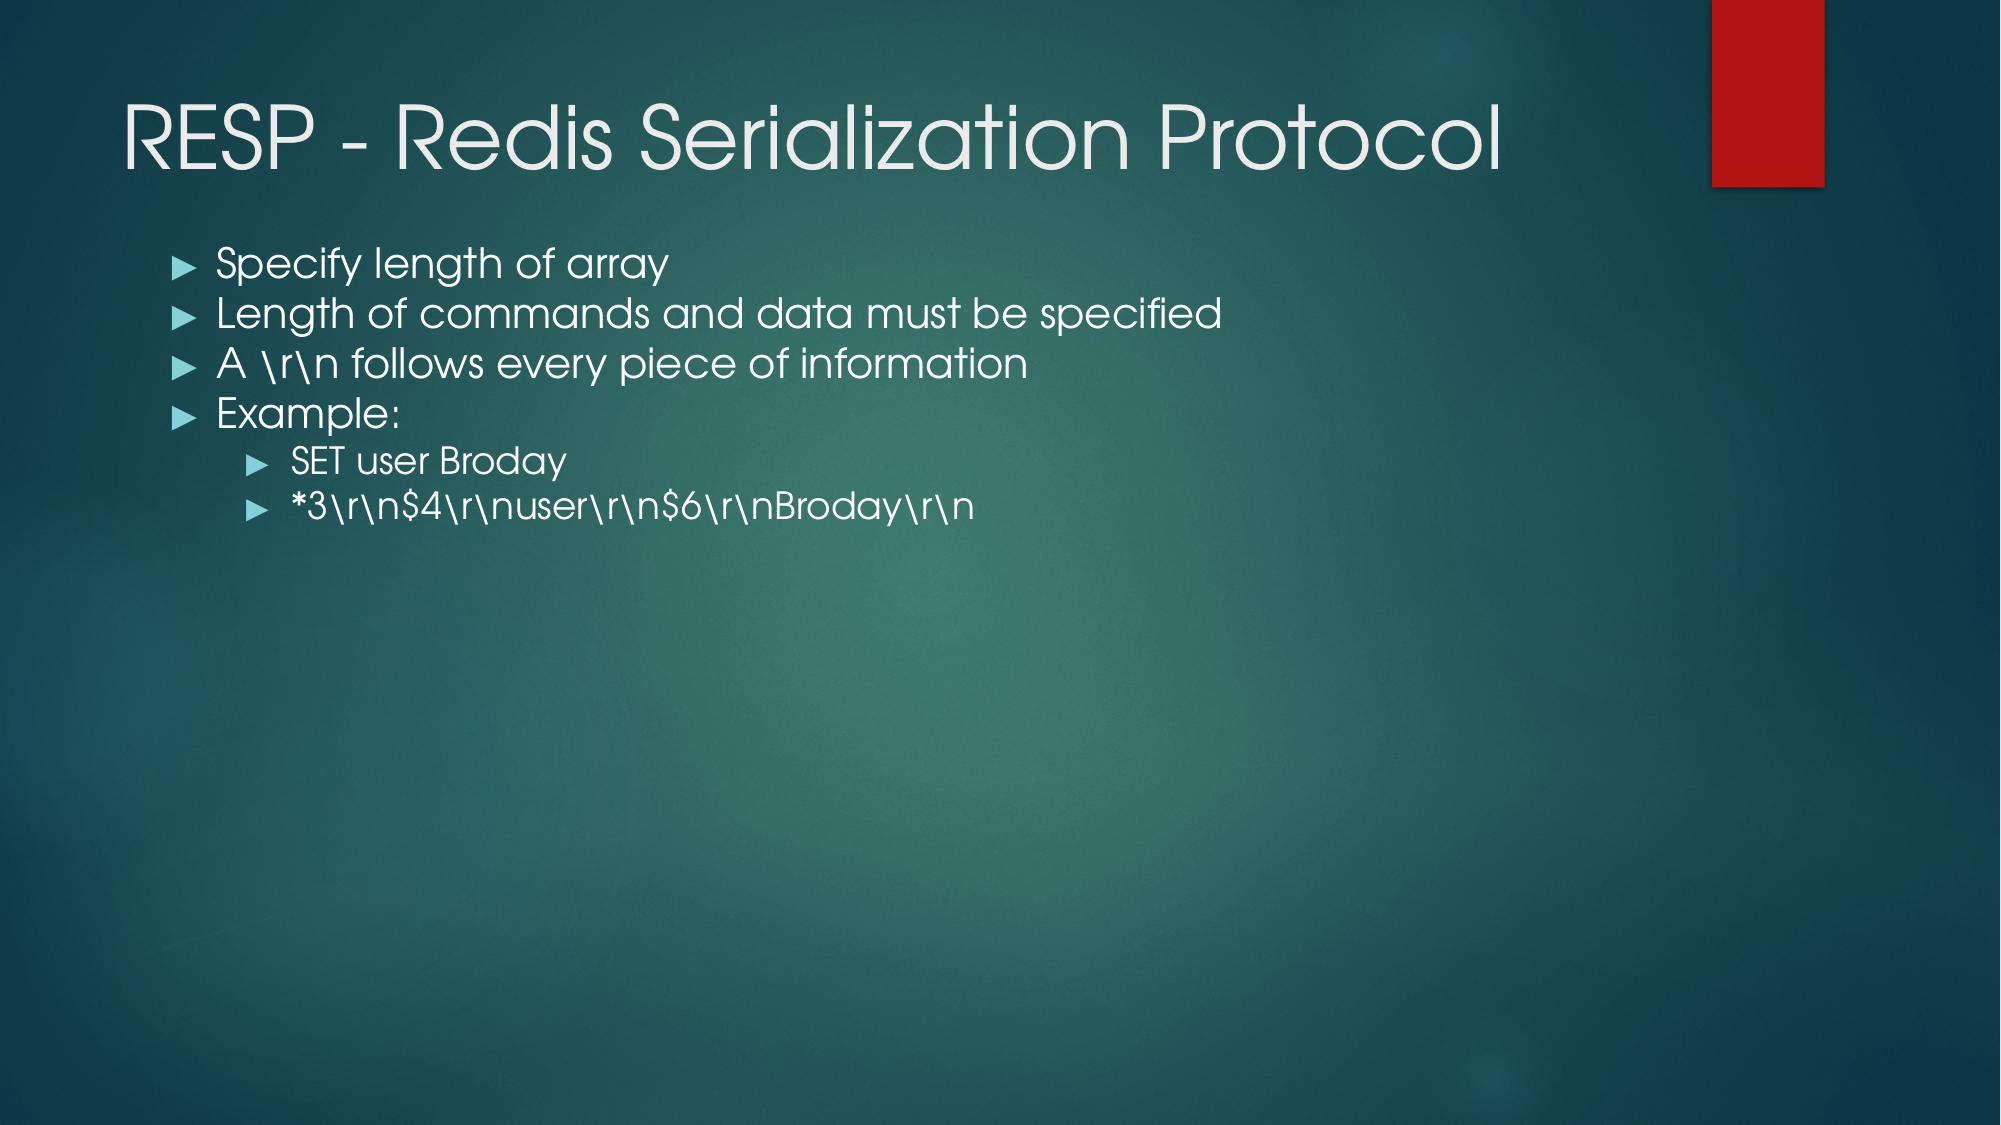

# RESP - Redis Serialization Protocol
Specify length of array
Length of commands and data must be specified
A \r\n follows every piece of information
Example:
SET user Broday
*3\r\n$4\r\nuser\r\n$6\r\nBroday\r\n